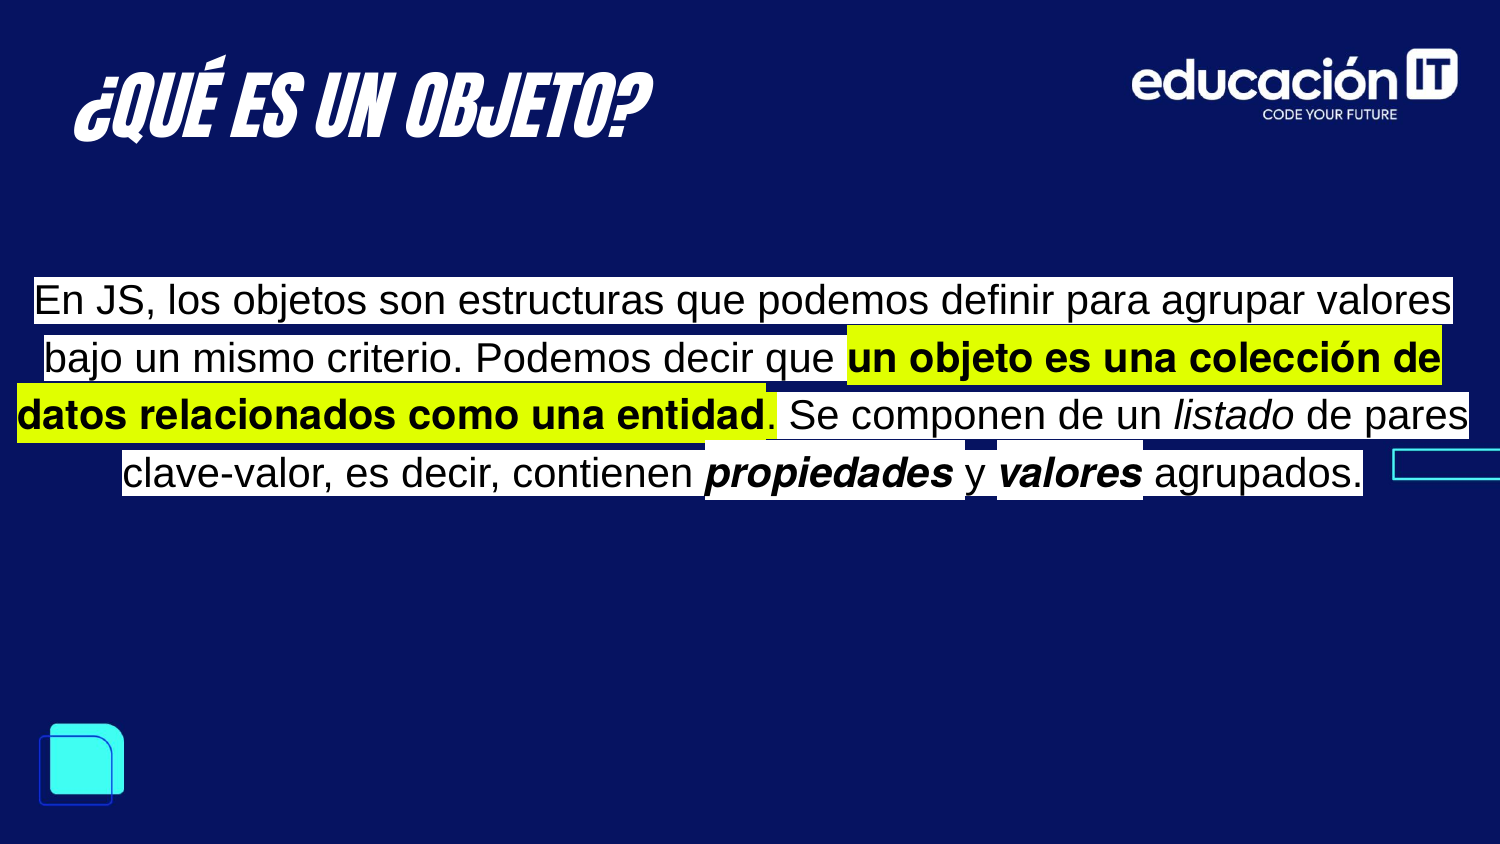

¿QUÉ ES UN OBJETO?
En JS, los objetos son estructuras que podemos definir para agrupar valores bajo un mismo criterio. Podemos decir que un objeto es una colección de datos relacionados como una entidad. Se componen de un listado de pares clave-valor, es decir, contienen propiedades y valores agrupados.